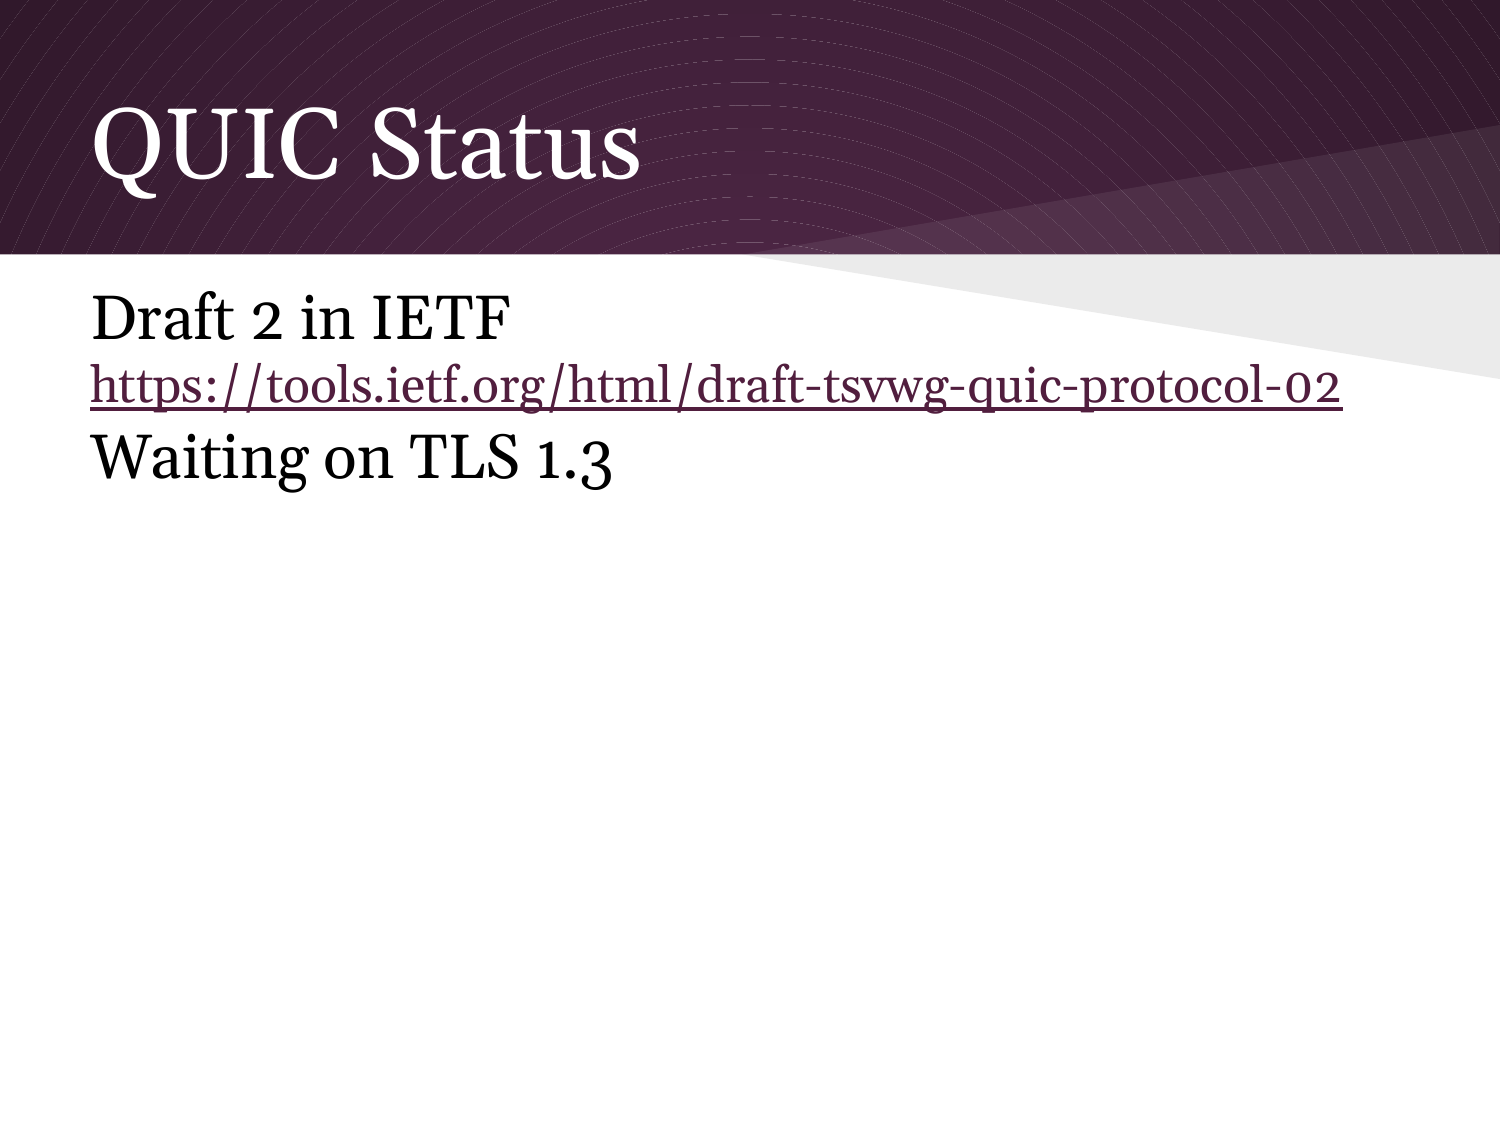

# QUIC Status
Draft 2 in IETF
https://tools.ietf.org/html/draft-tsvwg-quic-protocol-02
Waiting on TLS 1.3